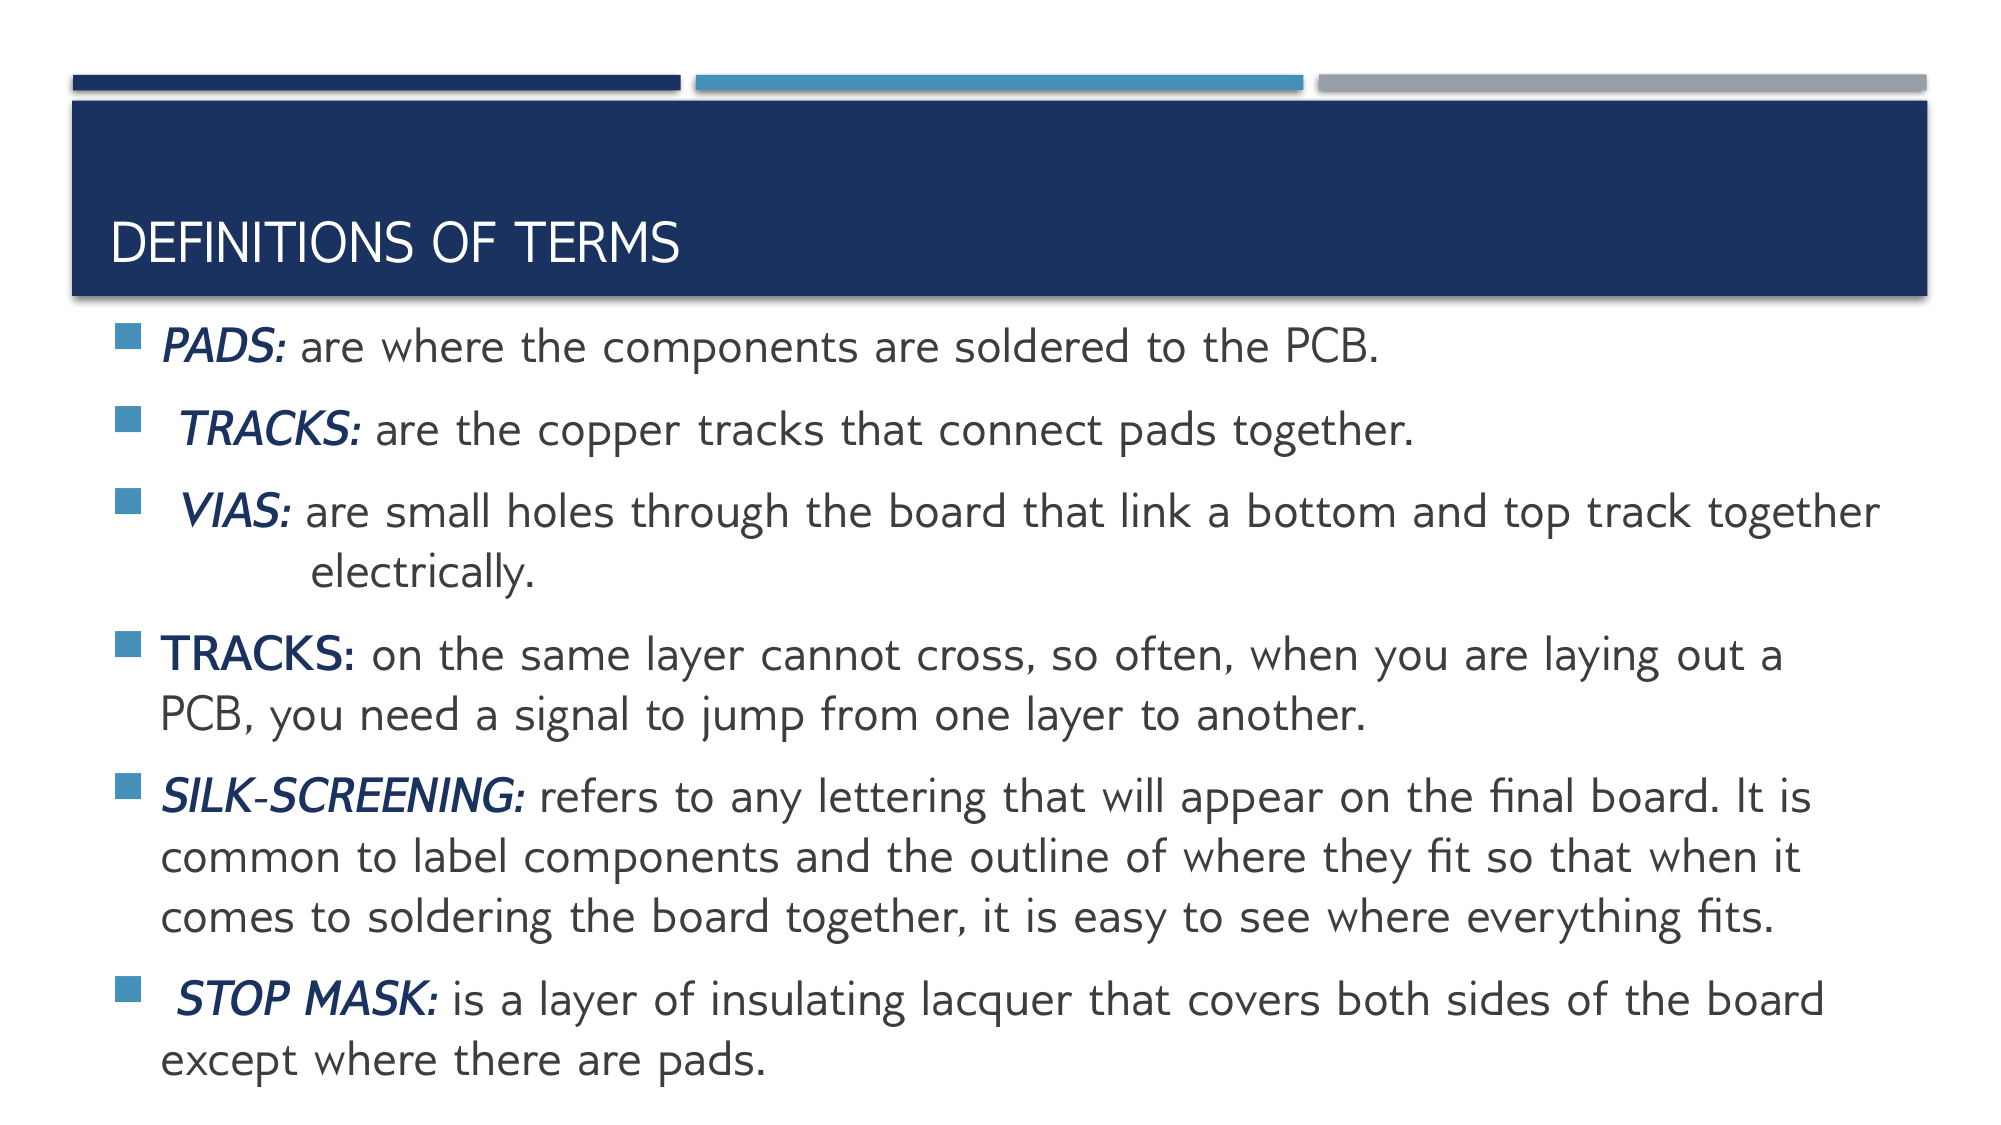

# DEFINITIONS OF TERMS
PADS: are where the components are soldered to the PCB.
 TRACKS: are the copper tracks that connect pads together.
 VIAS: are small holes through the board that link a bottom and top track together 	electrically.
TRACKS: on the same layer cannot cross, so often, when you are laying out a PCB, you need a signal to jump from one layer to another.
SILK-SCREENING: refers to any lettering that will appear on the final board. It is common to label components and the outline of where they fit so that when it comes to soldering the board together, it is easy to see where everything fits.
 STOP MASK: is a layer of insulating lacquer that covers both sides of the board except where there are pads.